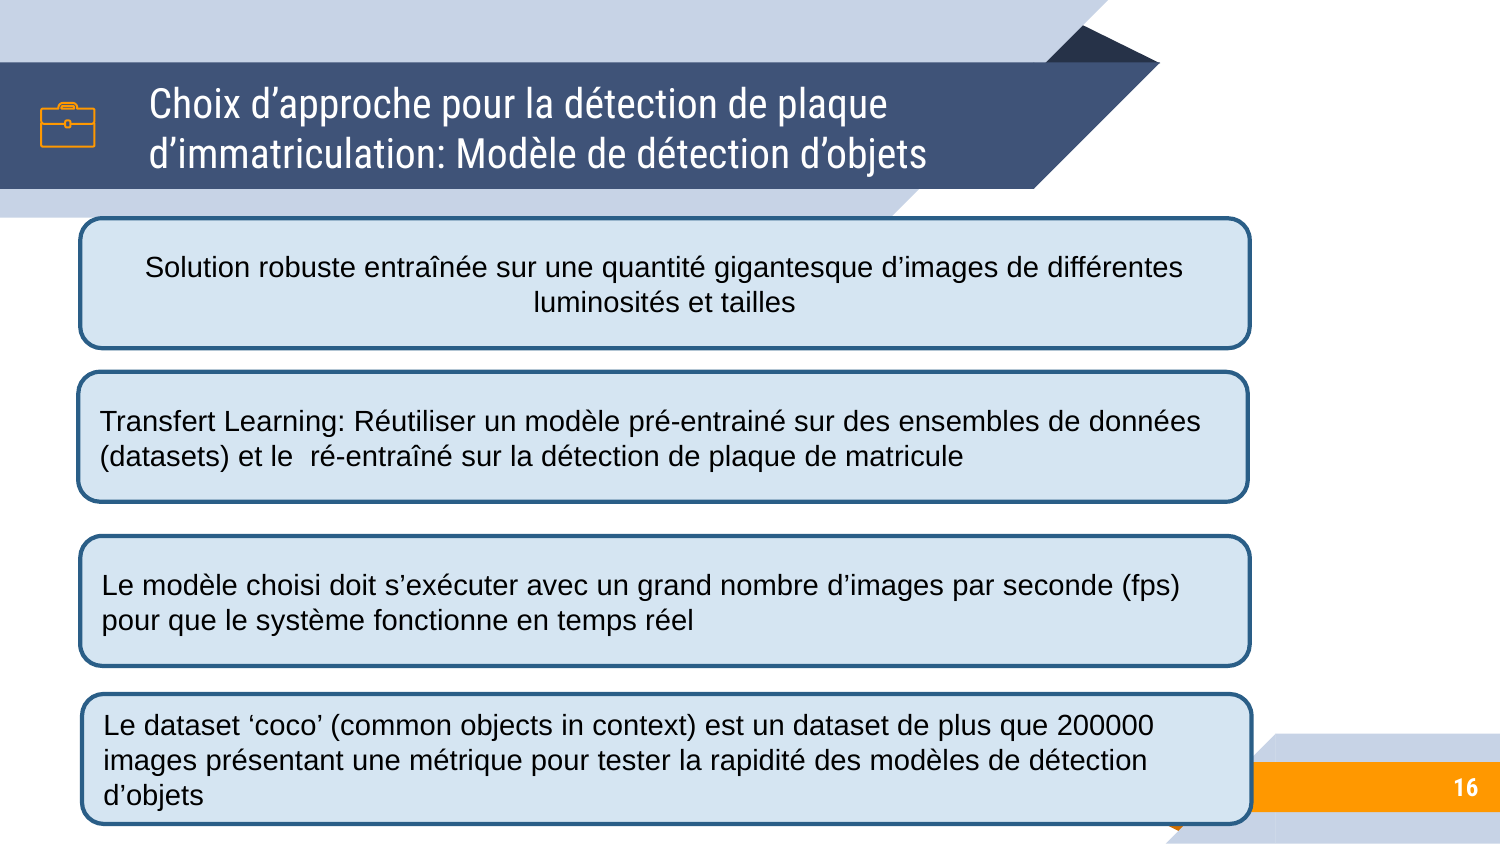

# Choix d’approche pour la détection de plaque d’immatriculation: Modèle de détection d’objets

Solution robuste entraînée sur une quantité gigantesque d’images de différentes luminosités et tailles
Transfert Learning: Réutiliser un modèle pré-entrainé sur des ensembles de données (datasets) et le  ré-entraîné sur la détection de plaque de matricule
Le modèle choisi doit s’exécuter avec un grand nombre d’images par seconde (fps) pour que le système fonctionne en temps réel
Le dataset ‘coco’ (common objects in context) est un dataset de plus que 200000 images présentant une métrique pour tester la rapidité des modèles de détection d’objets
16